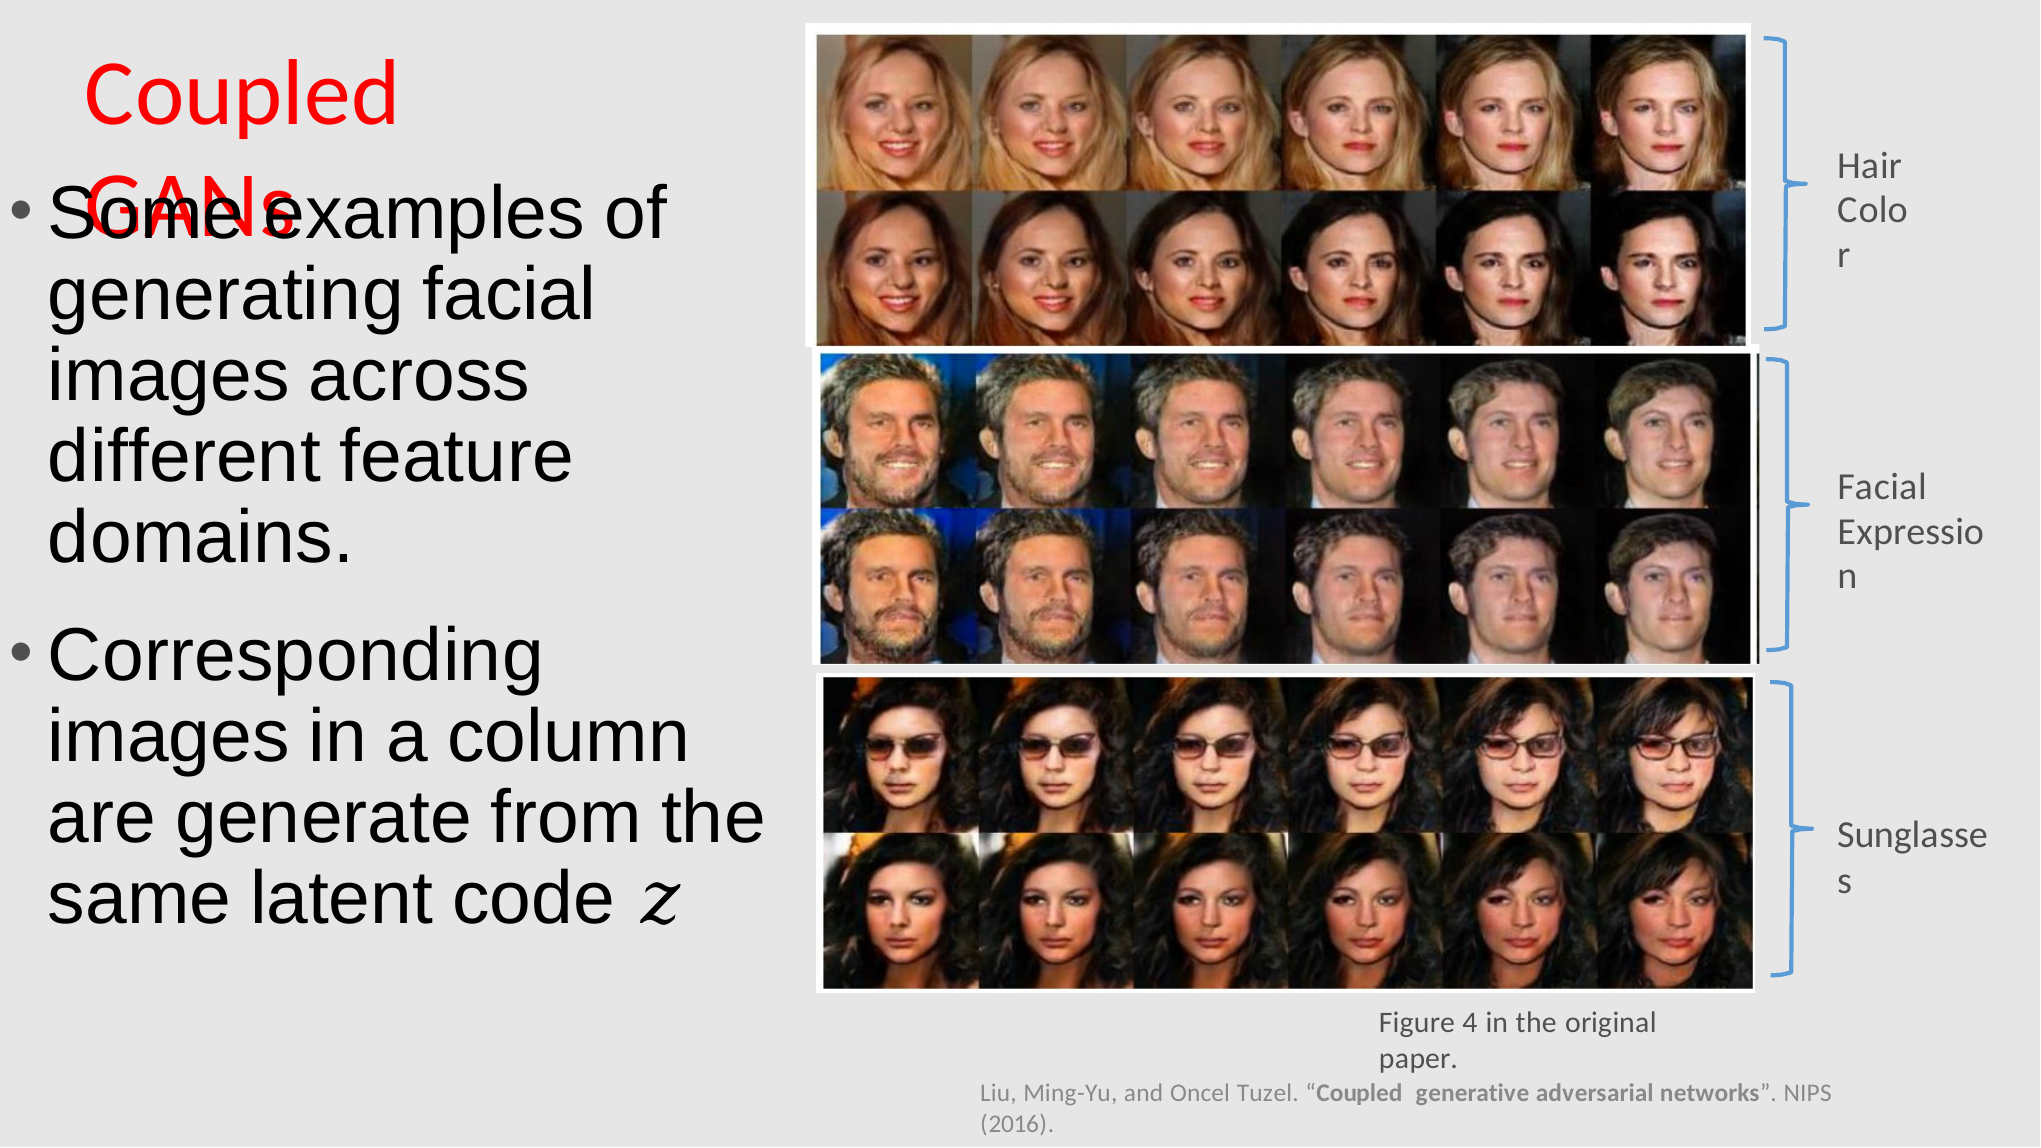

Coupled GANs

Hair Color
Some examples of generating facial images across different feature domains.
Corresponding images in a column are generate from the same latent code 𝑧

Facial Expression

Sunglasses
Figure 4 in the original paper.
Liu, Ming-Yu, and Oncel Tuzel. “Coupled  generative adversarial networks”. NIPS (2016).